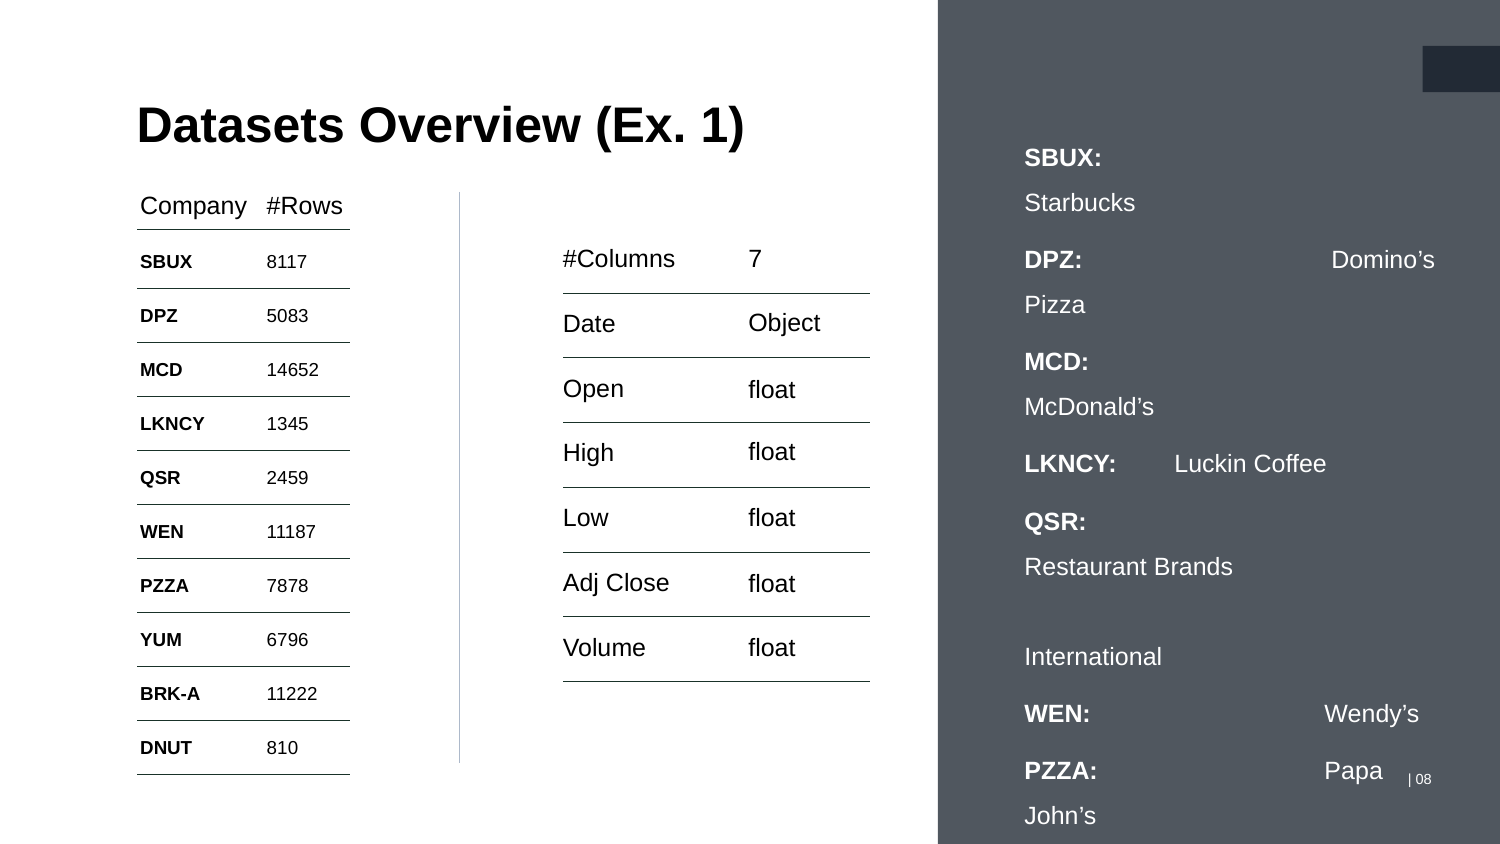

Datasets Overview (Ex. 1)
SBUX:		 Starbucks
DPZ: 		 Domino’s Pizza
MCD: 		McDonald’s
LKNCY: 	Luckin Coffee
QSR: 		Restaurant Brands 			International
WEN: 		Wendy’s
PZZA: 		Papa John’s
YUM: 		Yum!
BRK-A: 	 Berkshire Hathaway
DNUT: 		 Krispy Kreme

Company
#Rows
SBUX
8117
DPZ
5083
MCD
14652
LKNCY
1345
QSR
2459
WEN
11187
PZZA
7878
YUM
6796
BRK-A
11222
DNUT
810
#Columns
7
Object
Date
Open
float
float
High
Low
float
Adj Close
float
float
Volume
| 08